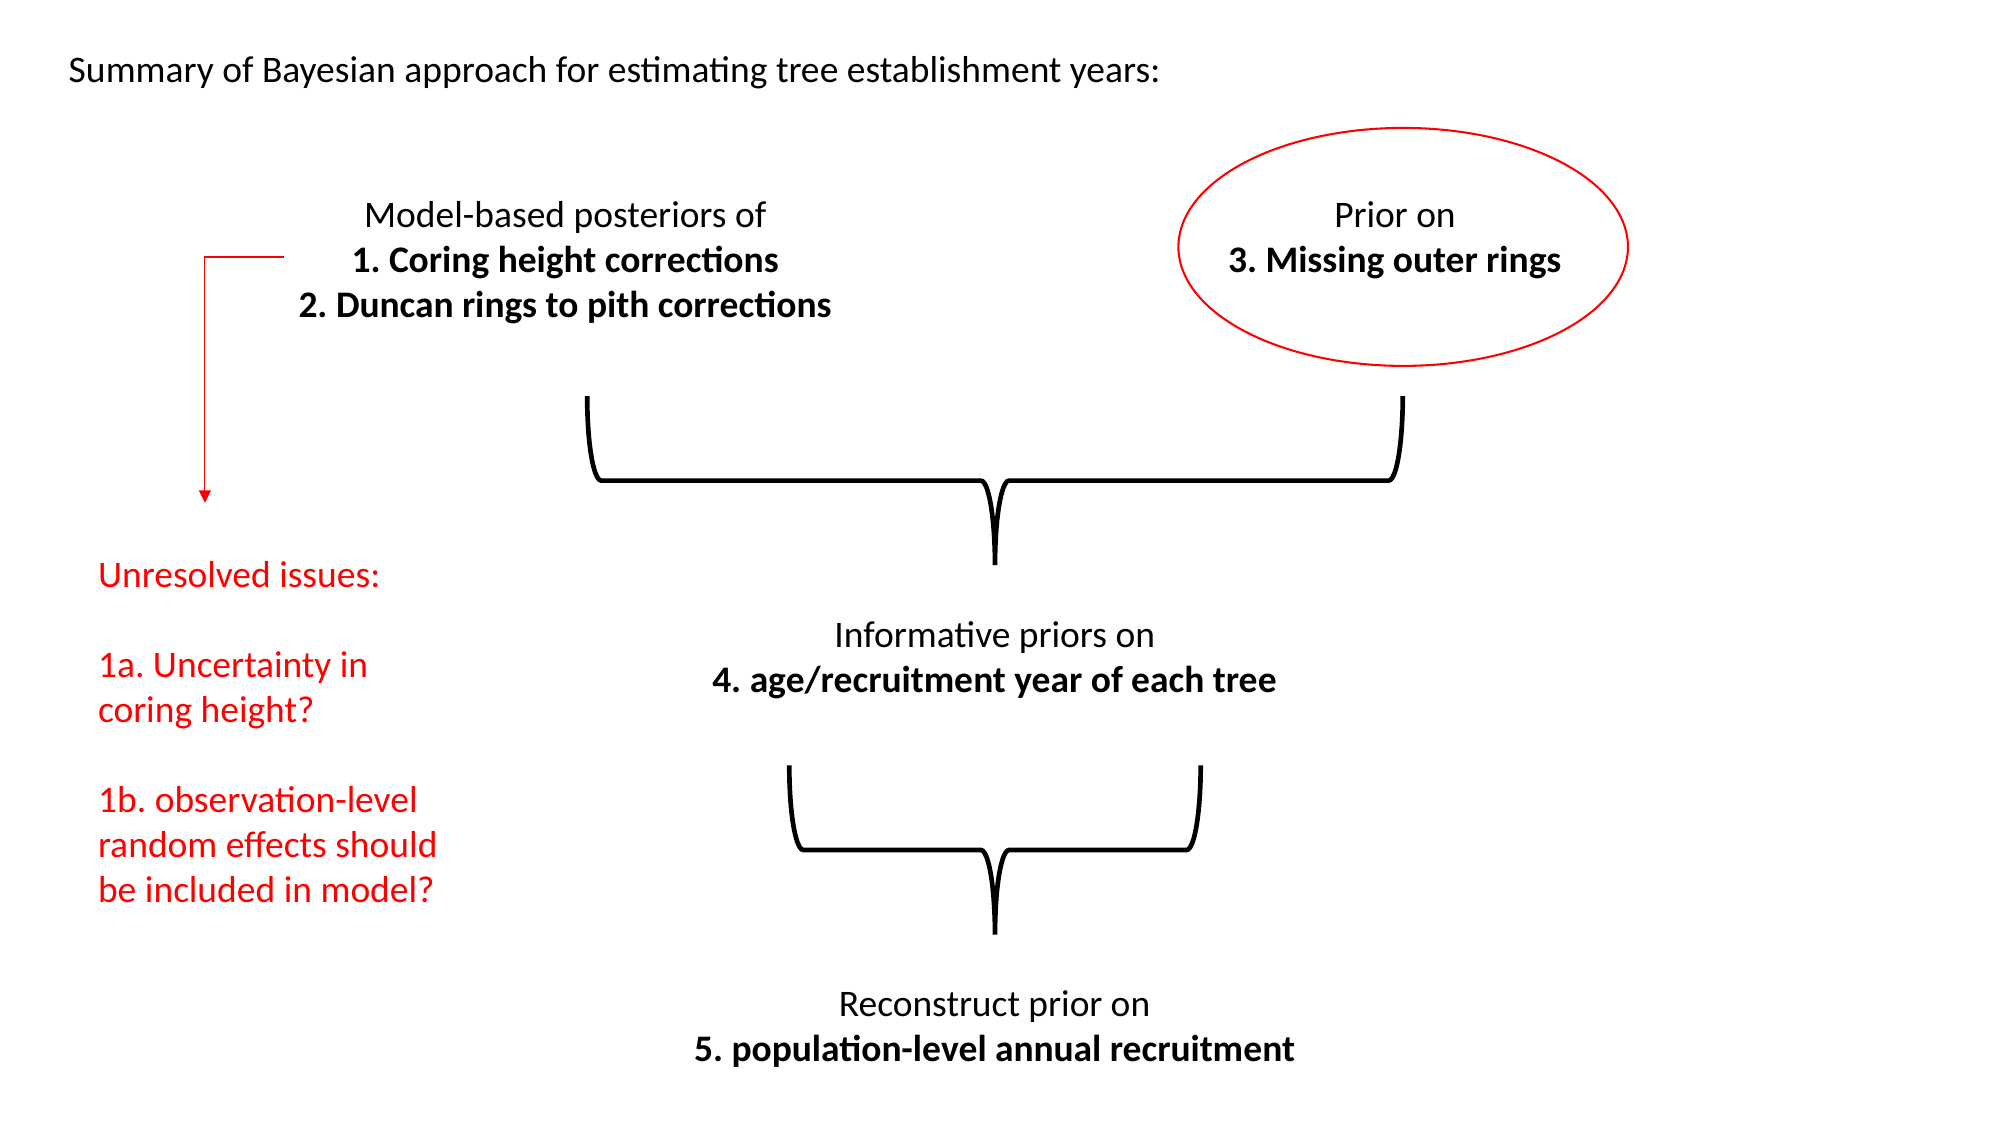

Summary of Bayesian approach for estimating tree establishment years:

Model-based posteriors of
1. Coring height corrections
2. Duncan rings to pith corrections
Prior on
3. Missing outer rings
Unresolved issues:

1a. Uncertainty in
coring height?

1b. observation-level
random effects should
be included in model?
Informative priors on
4. age/recruitment year of each tree

Reconstruct prior on
5. population-level annual recruitment